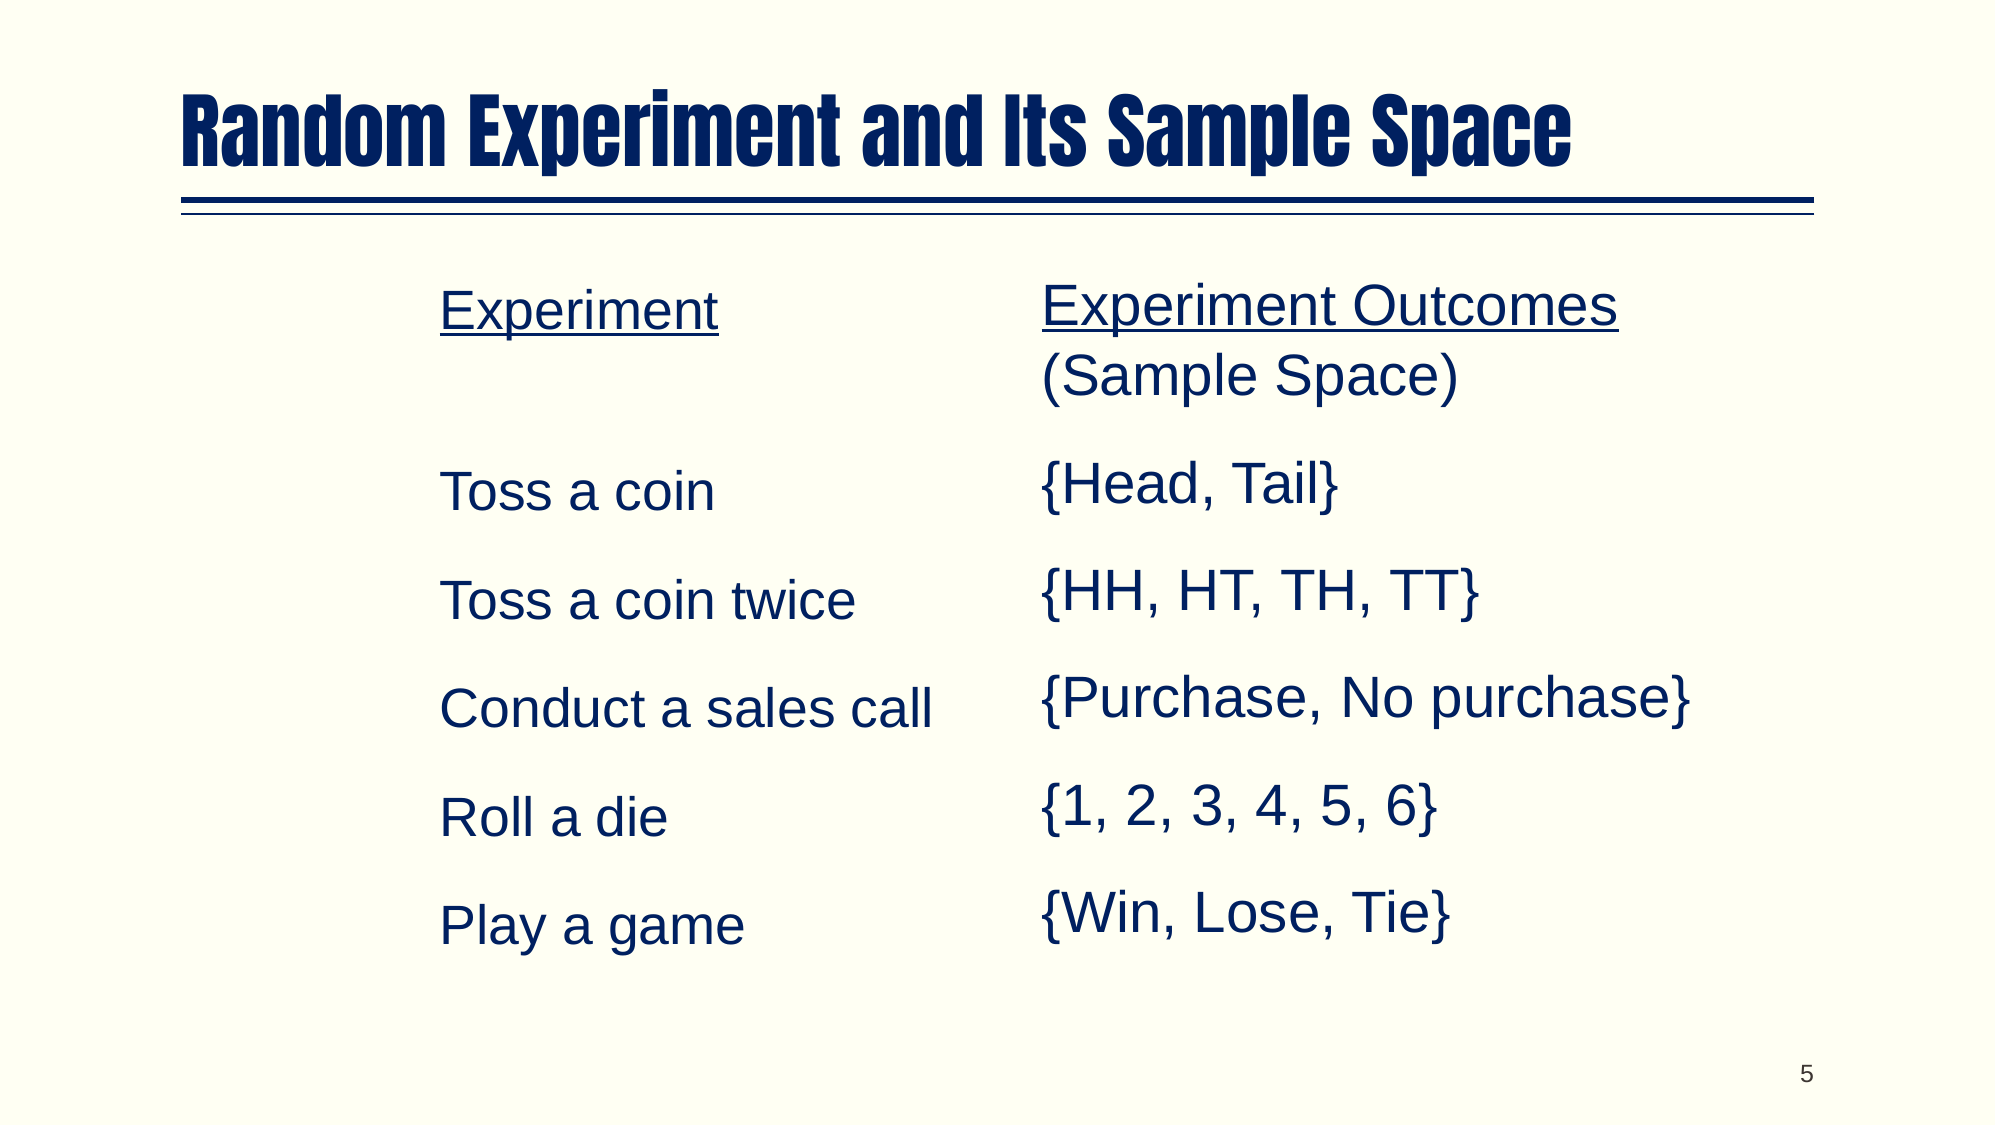

# Random Experiment and Its Sample Space
Experiment

Toss a coin
Toss a coin twice
Conduct a sales call
Roll a die
Play a game

Experiment Outcomes
(Sample Space)
{Head, Tail}
{HH, HT, TH, TT}
{Purchase, No purchase}
{1, 2, 3, 4, 5, 6}
{Win, Lose, Tie}

5